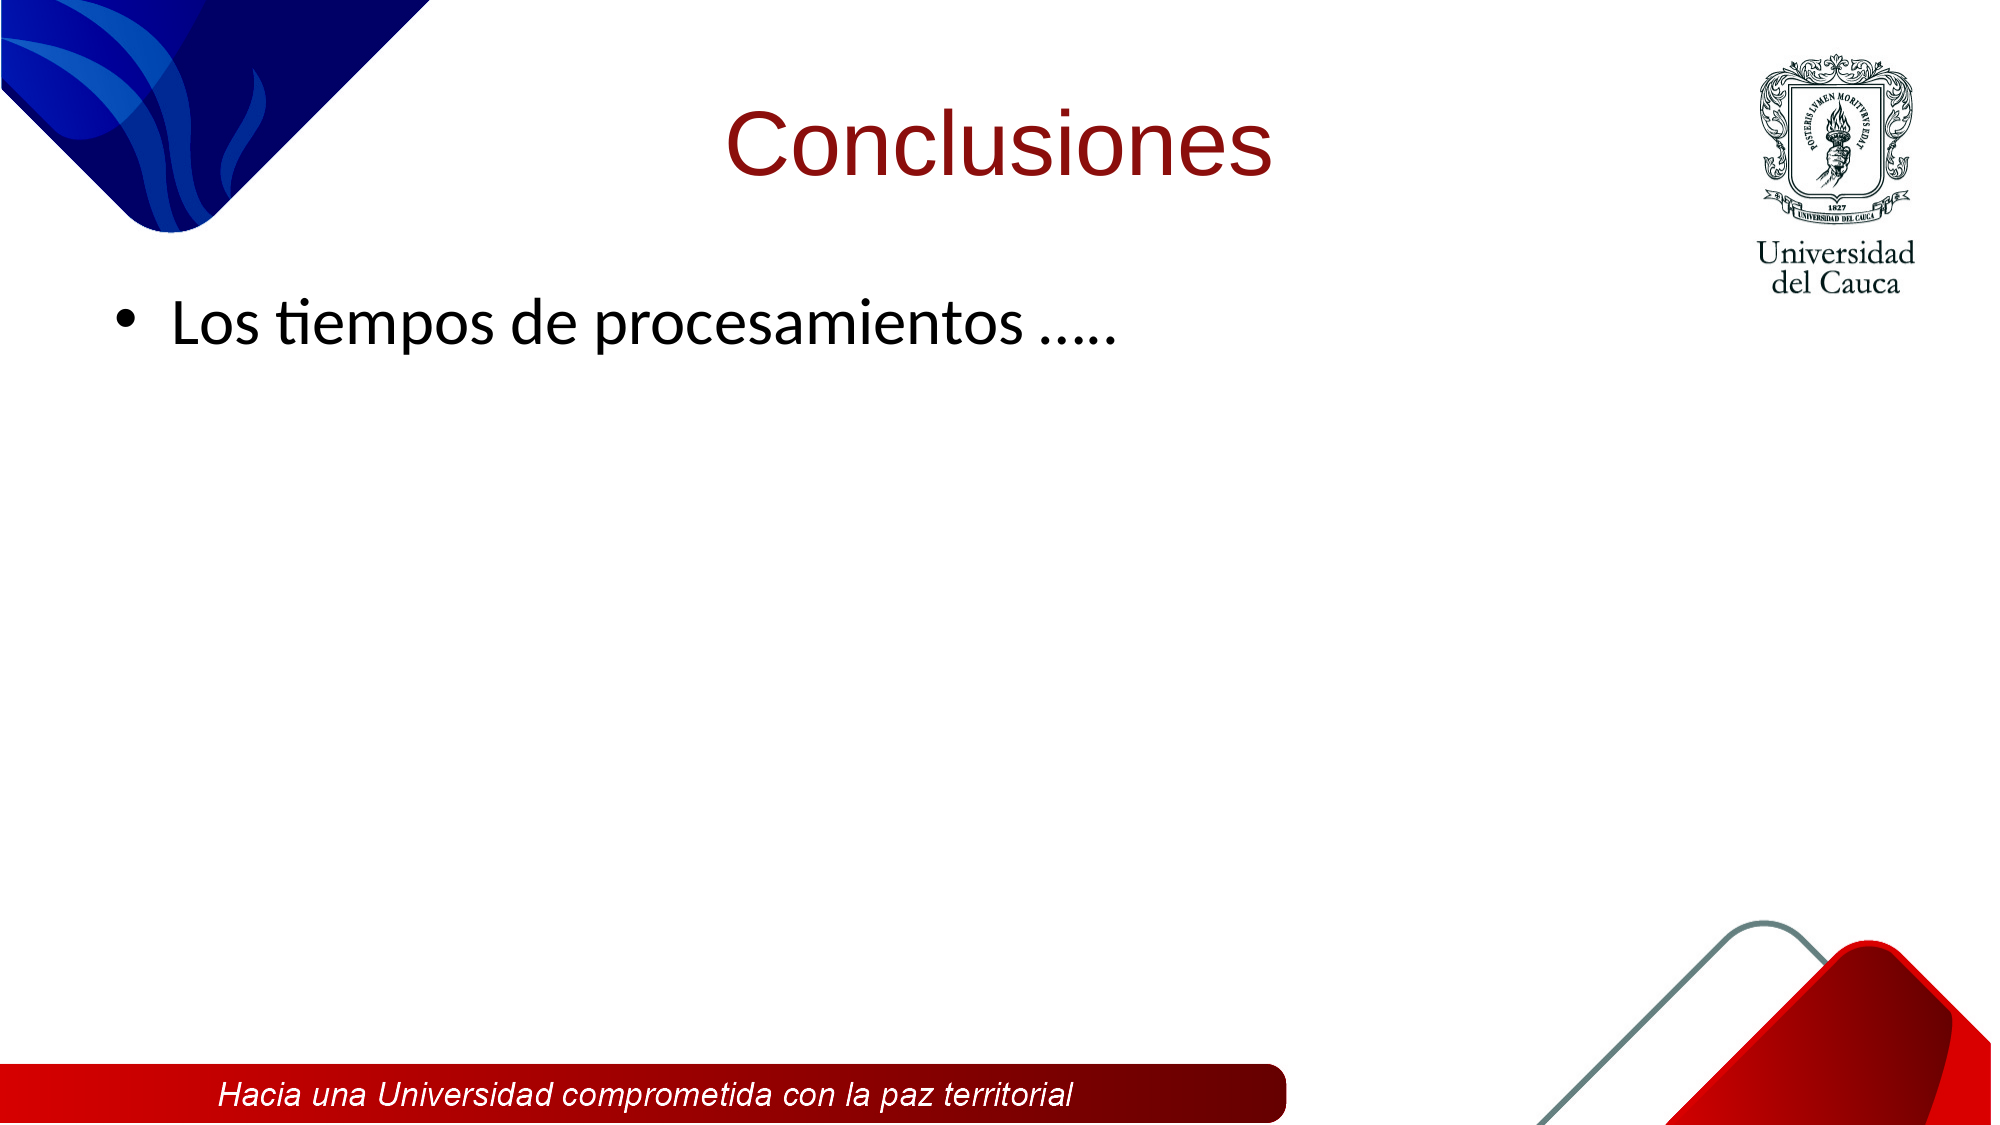

# Conclusiones
Los tiempos de procesamientos …..